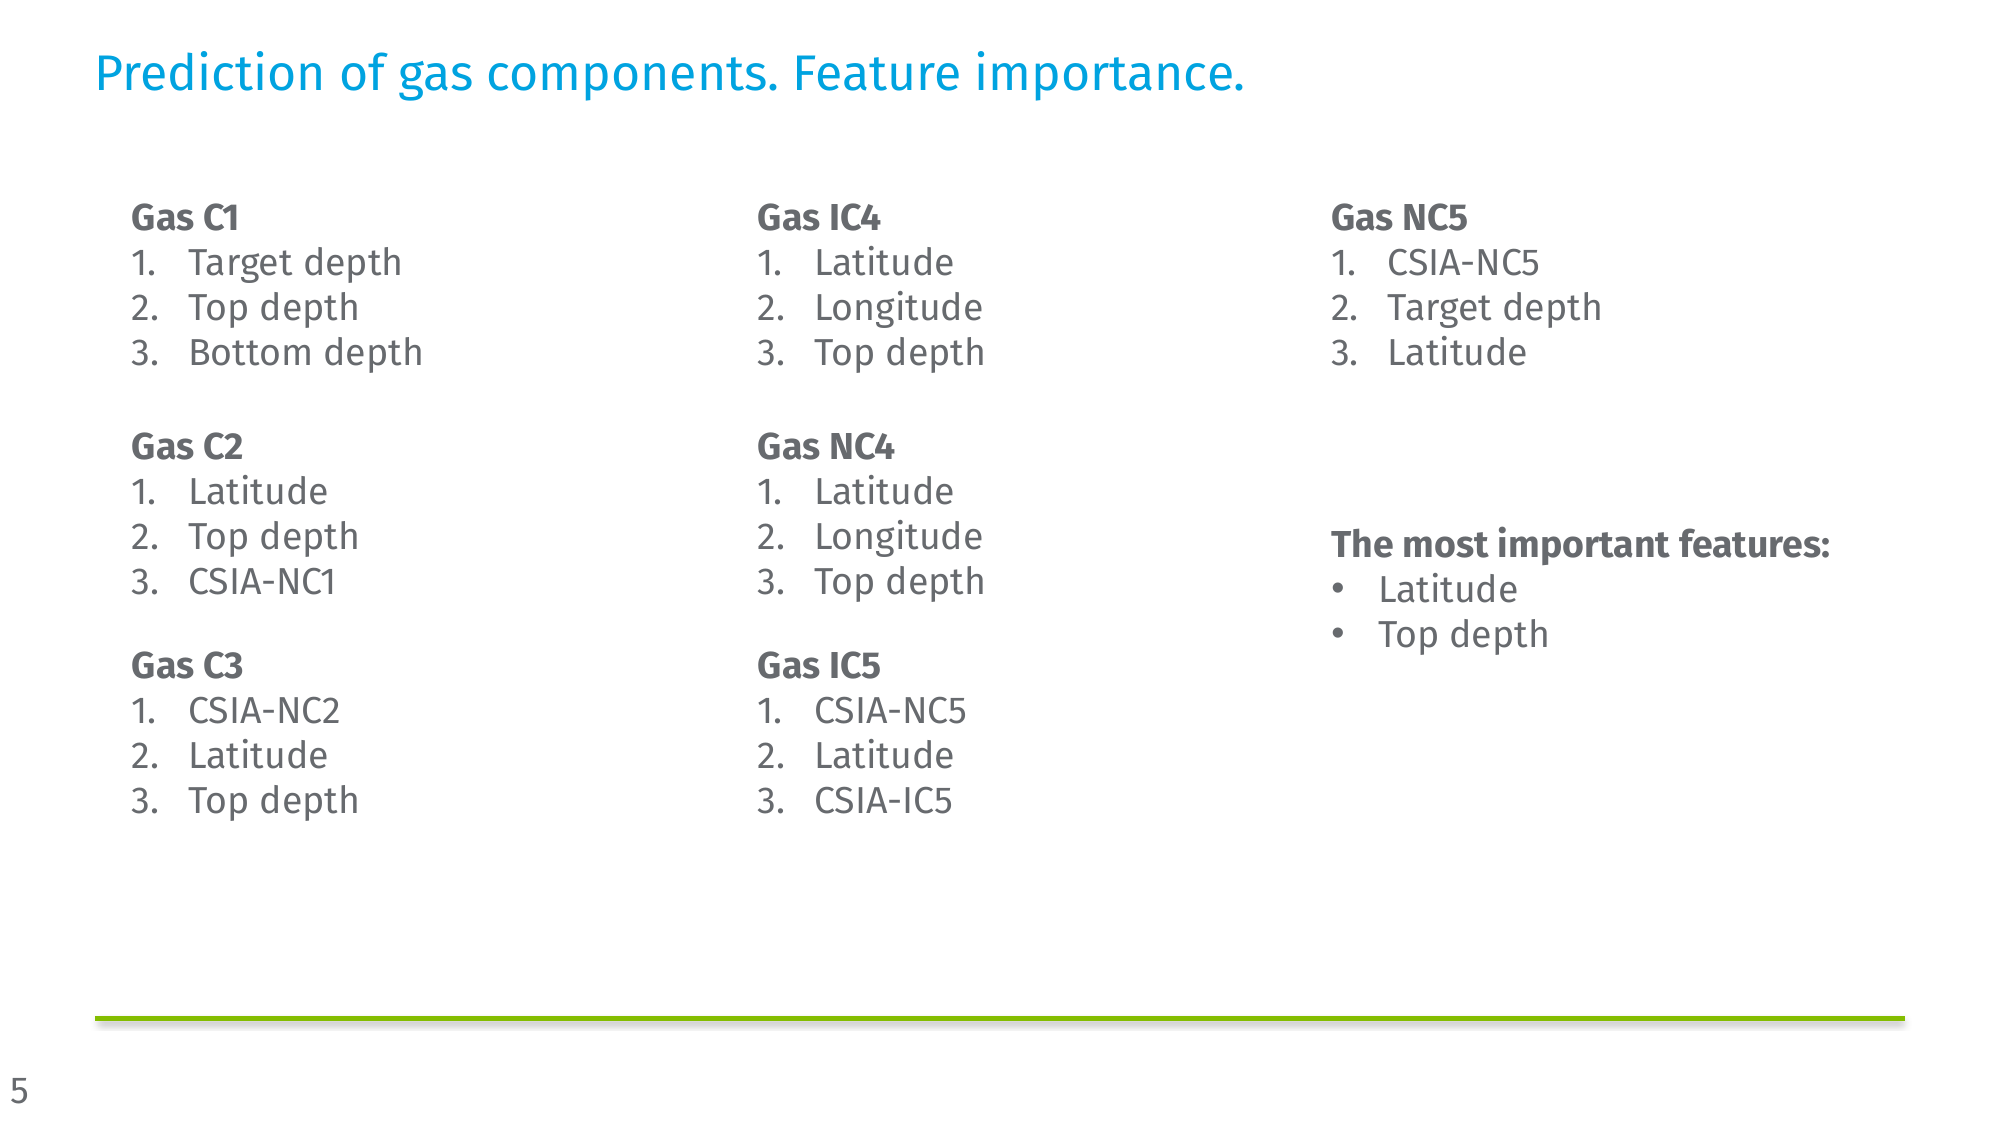

# Prediction of gas components. Feature importance.
Gas NC5
CSIA-NC5
Target depth
Latitude
Gas IC4
Latitude
Longitude
Top depth
Gas C1
Target depth
Top depth
Bottom depth
Gas NC4
Latitude
Longitude
Top depth
Gas C2
Latitude
Top depth
CSIA-NC1
The most important features:
Latitude
Top depth
Gas IC5
CSIA-NC5
Latitude
CSIA-IC5
Gas C3
CSIA-NC2
Latitude
Top depth